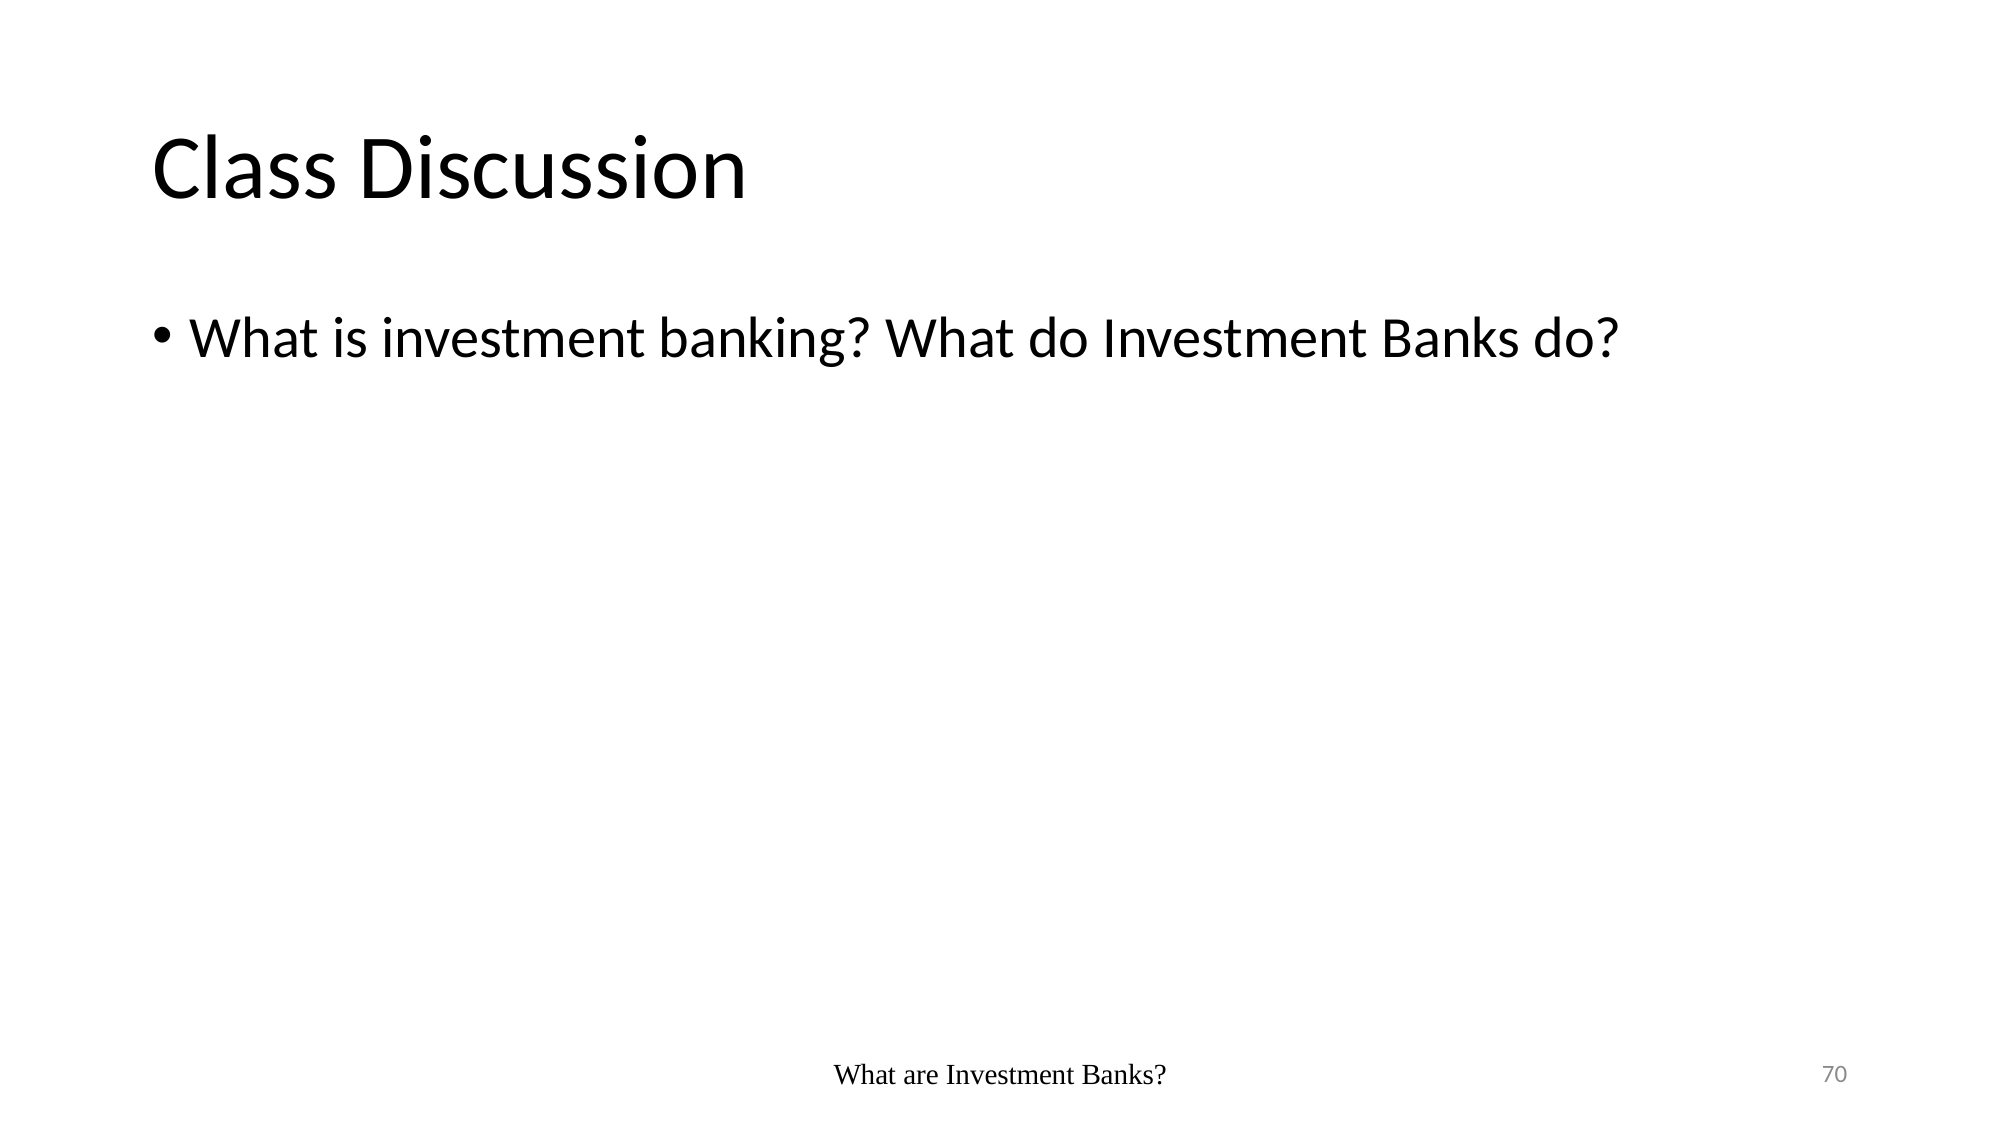

# Class Discussion
What is investment banking? What do Investment Banks do?
70
What are Investment Banks?